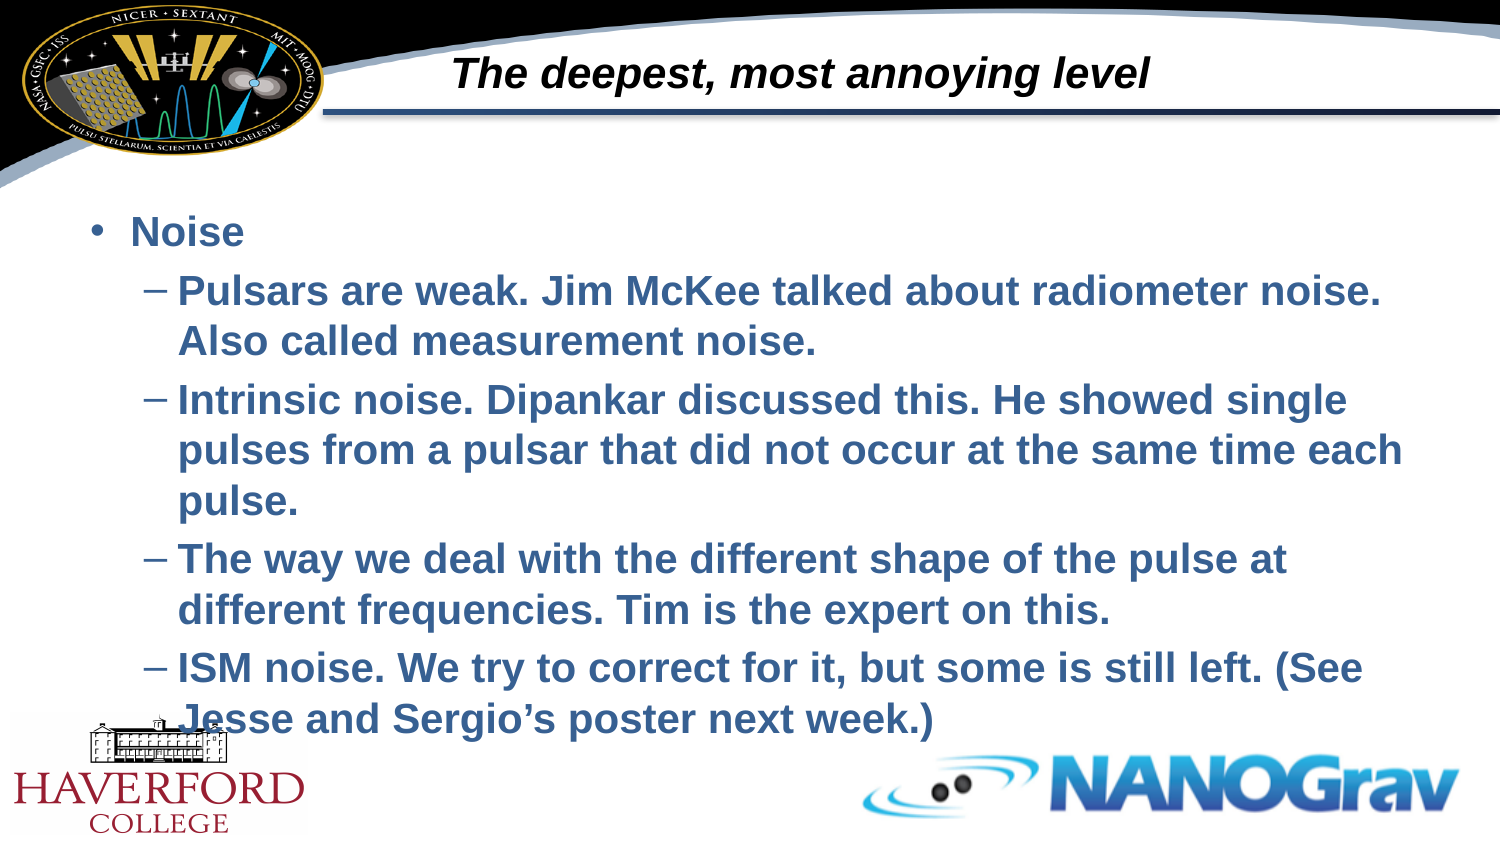

# The deepest, most annoying level
Noise
Pulsars are weak. Jim McKee talked about radiometer noise. Also called measurement noise.
Intrinsic noise. Dipankar discussed this. He showed single pulses from a pulsar that did not occur at the same time each pulse.
The way we deal with the different shape of the pulse at different frequencies. Tim is the expert on this.
ISM noise. We try to correct for it, but some is still left. (See Jesse and Sergio’s poster next week.)